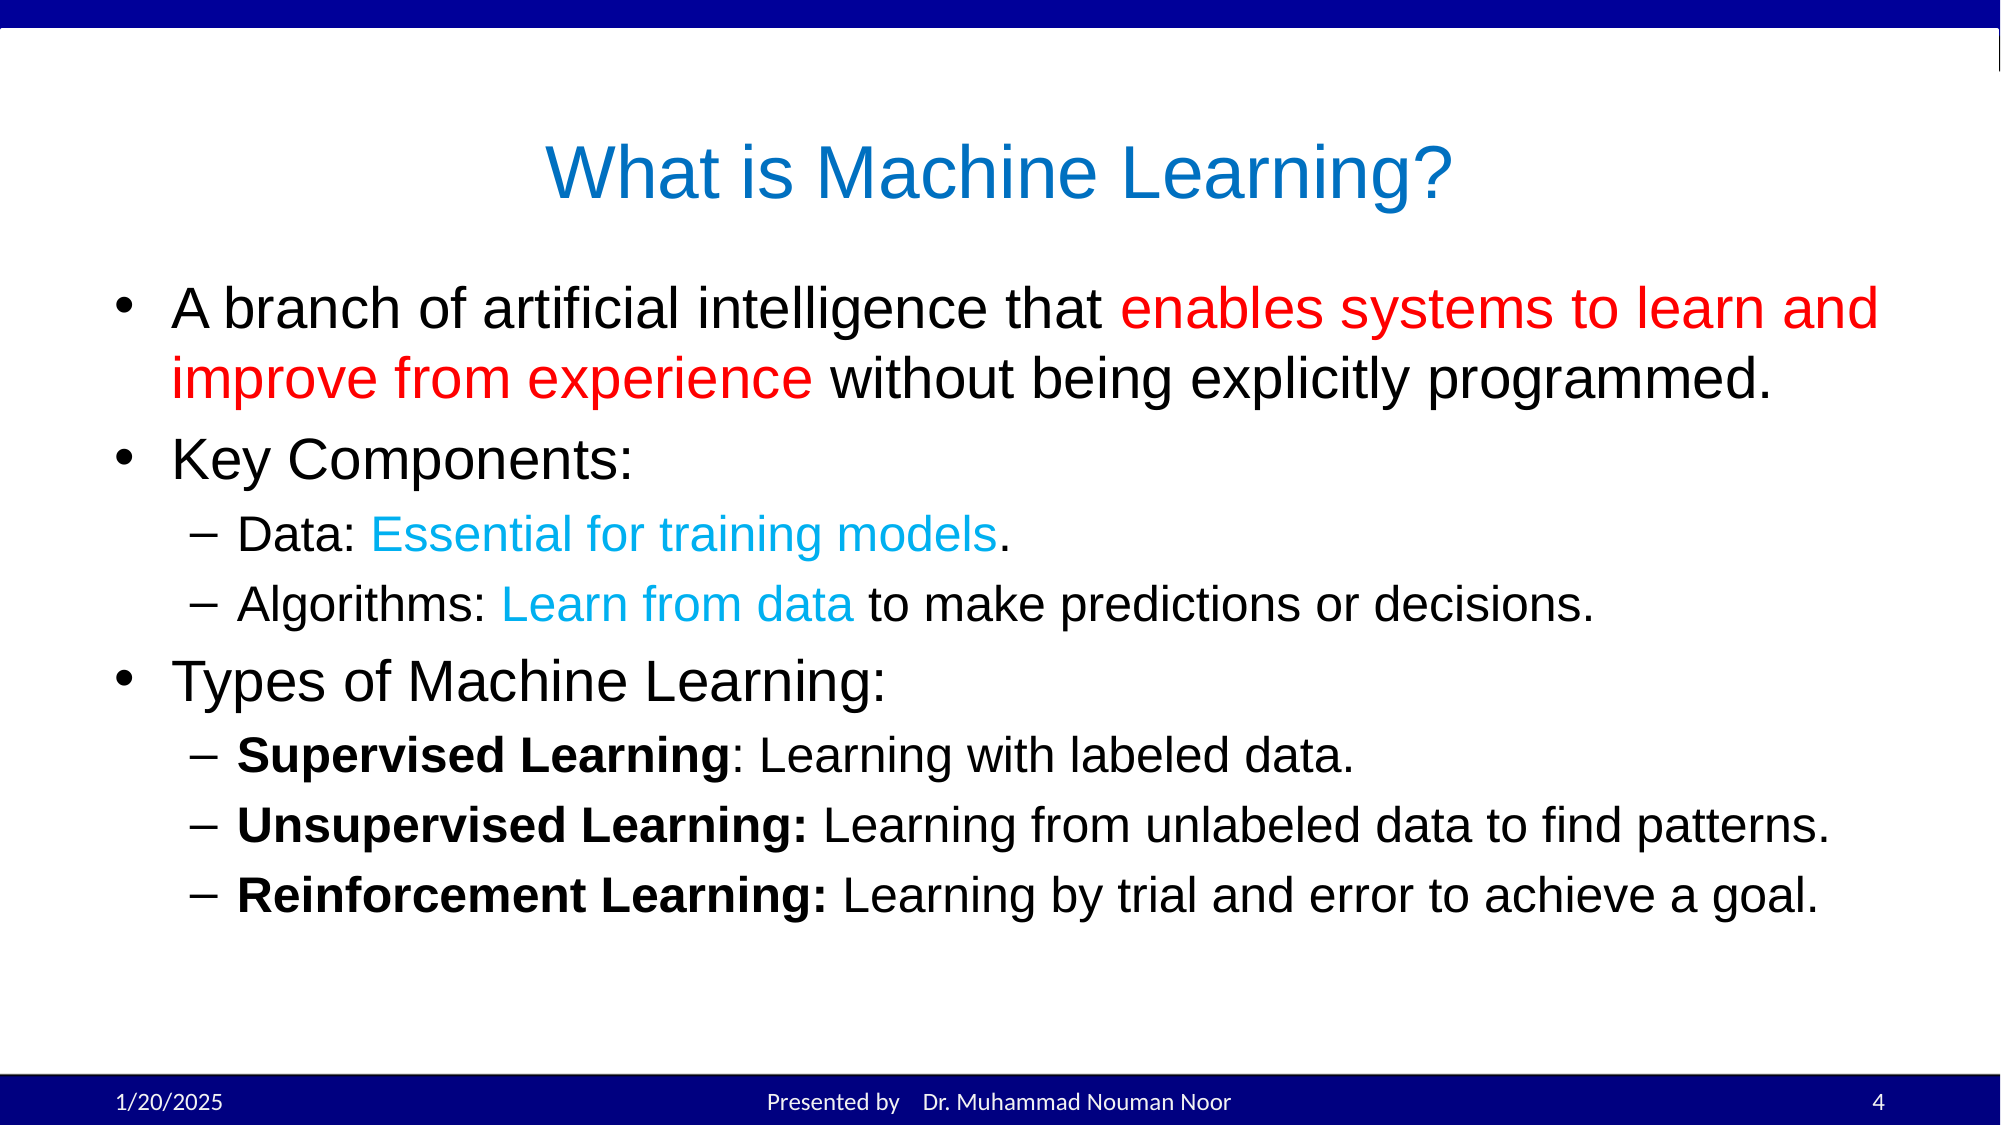

# What is Machine Learning?
A branch of artificial intelligence that enables systems to learn and improve from experience without being explicitly programmed.
Key Components:
Data: Essential for training models.
Algorithms: Learn from data to make predictions or decisions.
Types of Machine Learning:
Supervised Learning: Learning with labeled data.
Unsupervised Learning: Learning from unlabeled data to find patterns.
Reinforcement Learning: Learning by trial and error to achieve a goal.
1/20/2025
Presented by    Dr. Muhammad Nouman Noor
4